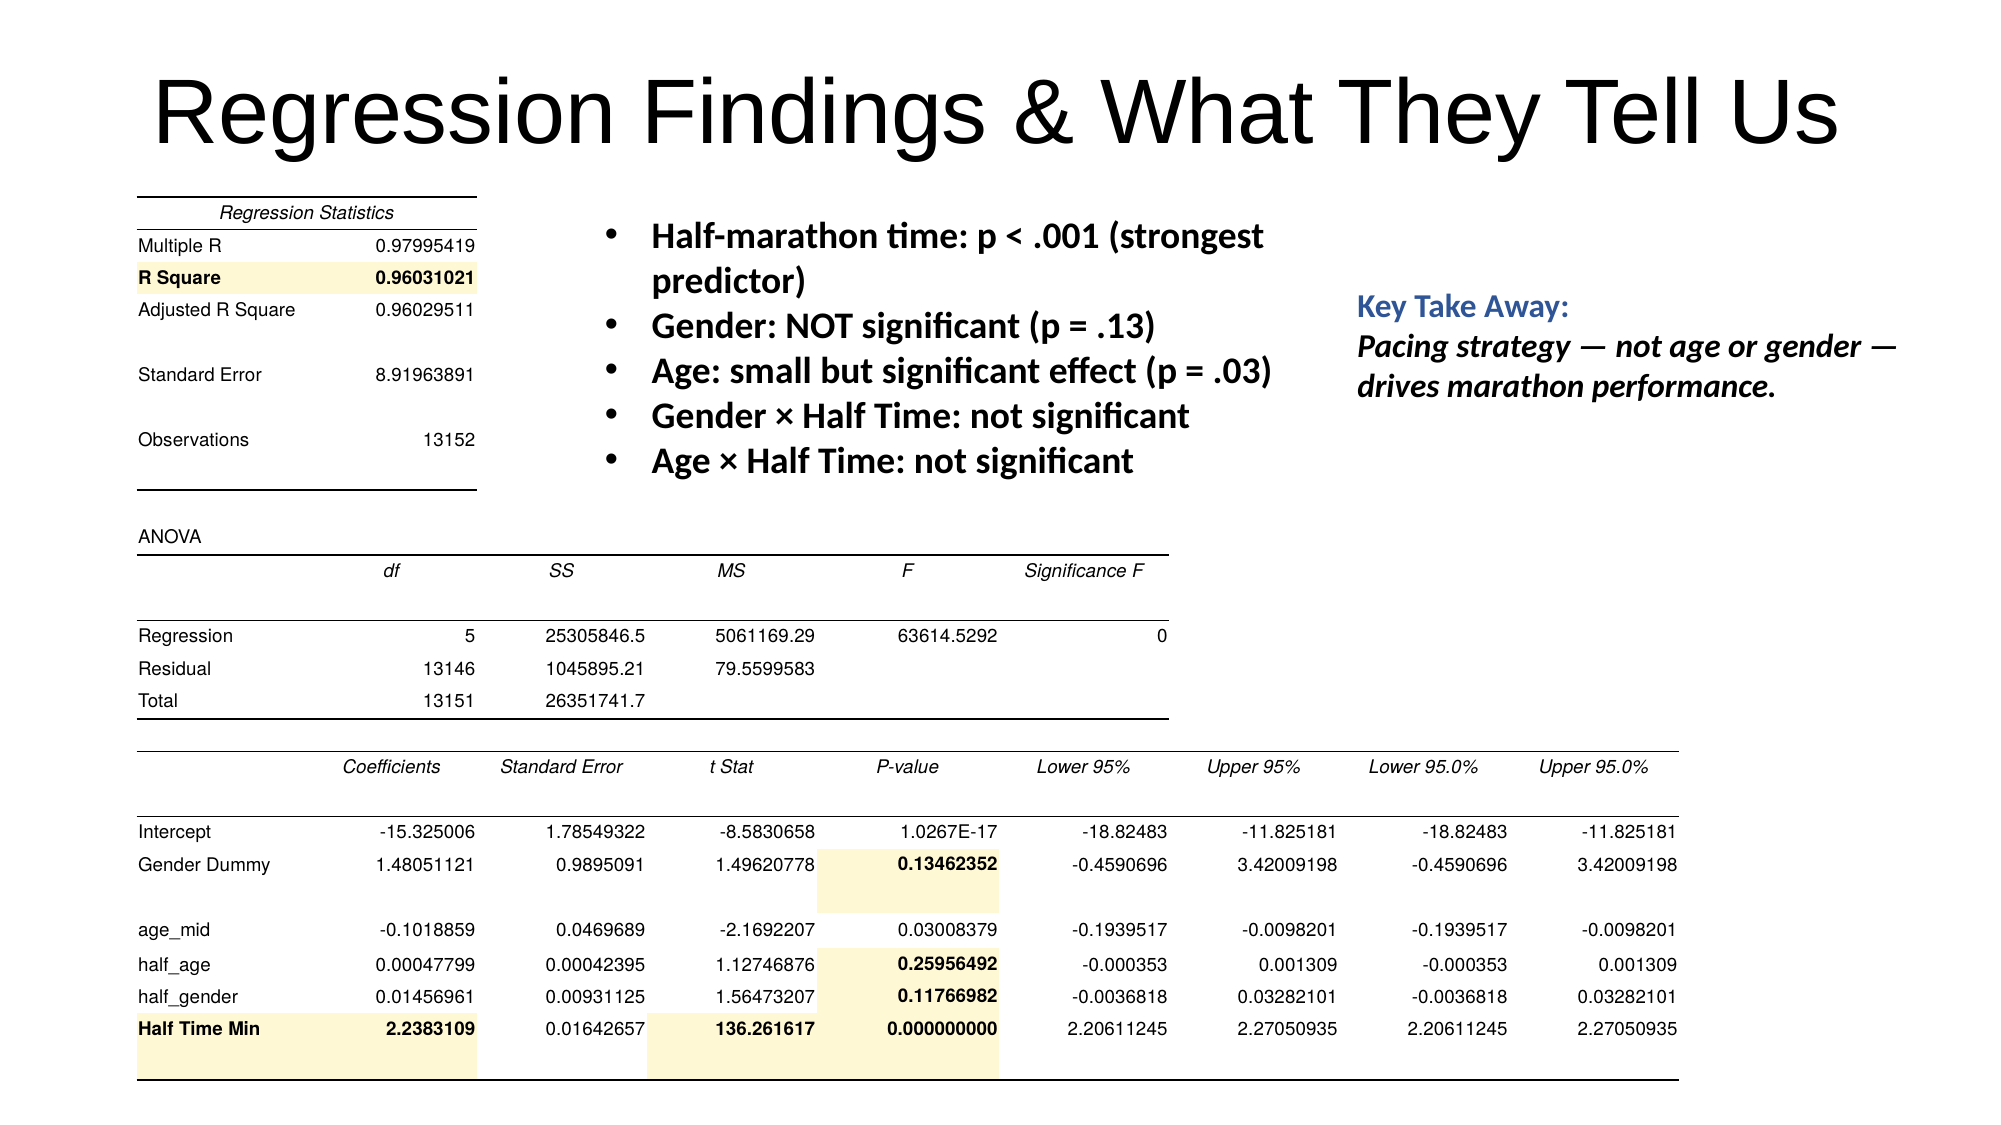

# Regression Findings & What They Tell Us
| Regression Statistics |  |  |  |  |  |  |  |  |
| --- | --- | --- | --- | --- | --- | --- | --- | --- |
| Multiple R | 0.97995419 |  |  |  |  |  |  |  |
| R Square | 0.96031021 |  |  |  |  |  |  |  |
| Adjusted R Square | 0.96029511 |  |  |  |  |  |  |  |
| Standard Error | 8.91963891 |  |  |  |  |  |  |  |
| Observations | 13152 |  |  |  |  |  |  |  |
|  |  |  |  |  |  |  |  |  |
| ANOVA |  |  |  |  |  |  |  |  |
|  | df | SS | MS | F | Significance F |  |  |  |
| Regression | 5 | 25305846.5 | 5061169.29 | 63614.5292 | 0 |  |  |  |
| Residual | 13146 | 1045895.21 | 79.5599583 |  |  |  |  |  |
| Total | 13151 | 26351741.7 |  |  |  |  |  |  |
|  |  |  |  |  |  |  |  |  |
|  | Coefficients | Standard Error | t Stat | P-value | Lower 95% | Upper 95% | Lower 95.0% | Upper 95.0% |
| Intercept | -15.325006 | 1.78549322 | -8.5830658 | 1.0267E-17 | -18.82483 | -11.825181 | -18.82483 | -11.825181 |
| Gender Dummy | 1.48051121 | 0.9895091 | 1.49620778 | 0.13462352 | -0.4590696 | 3.42009198 | -0.4590696 | 3.42009198 |
| age\_mid | -0.1018859 | 0.0469689 | -2.1692207 | 0.03008379 | -0.1939517 | -0.0098201 | -0.1939517 | -0.0098201 |
| half\_age | 0.00047799 | 0.00042395 | 1.12746876 | 0.25956492 | -0.000353 | 0.001309 | -0.000353 | 0.001309 |
| half\_gender | 0.01456961 | 0.00931125 | 1.56473207 | 0.11766982 | -0.0036818 | 0.03282101 | -0.0036818 | 0.03282101 |
| Half Time Min | 2.2383109 | 0.01642657 | 136.261617 | 0.000000000 | 2.20611245 | 2.27050935 | 2.20611245 | 2.27050935 |
|  |  |  |  |  |  |  |  |  |
Half-marathon time: p < .001 (strongest predictor)
Gender: NOT significant (p = .13)
Age: small but significant effect (p = .03)
Gender × Half Time: not significant
Age × Half Time: not significant
Key Take Away:
Pacing strategy — not age or gender — drives marathon performance.